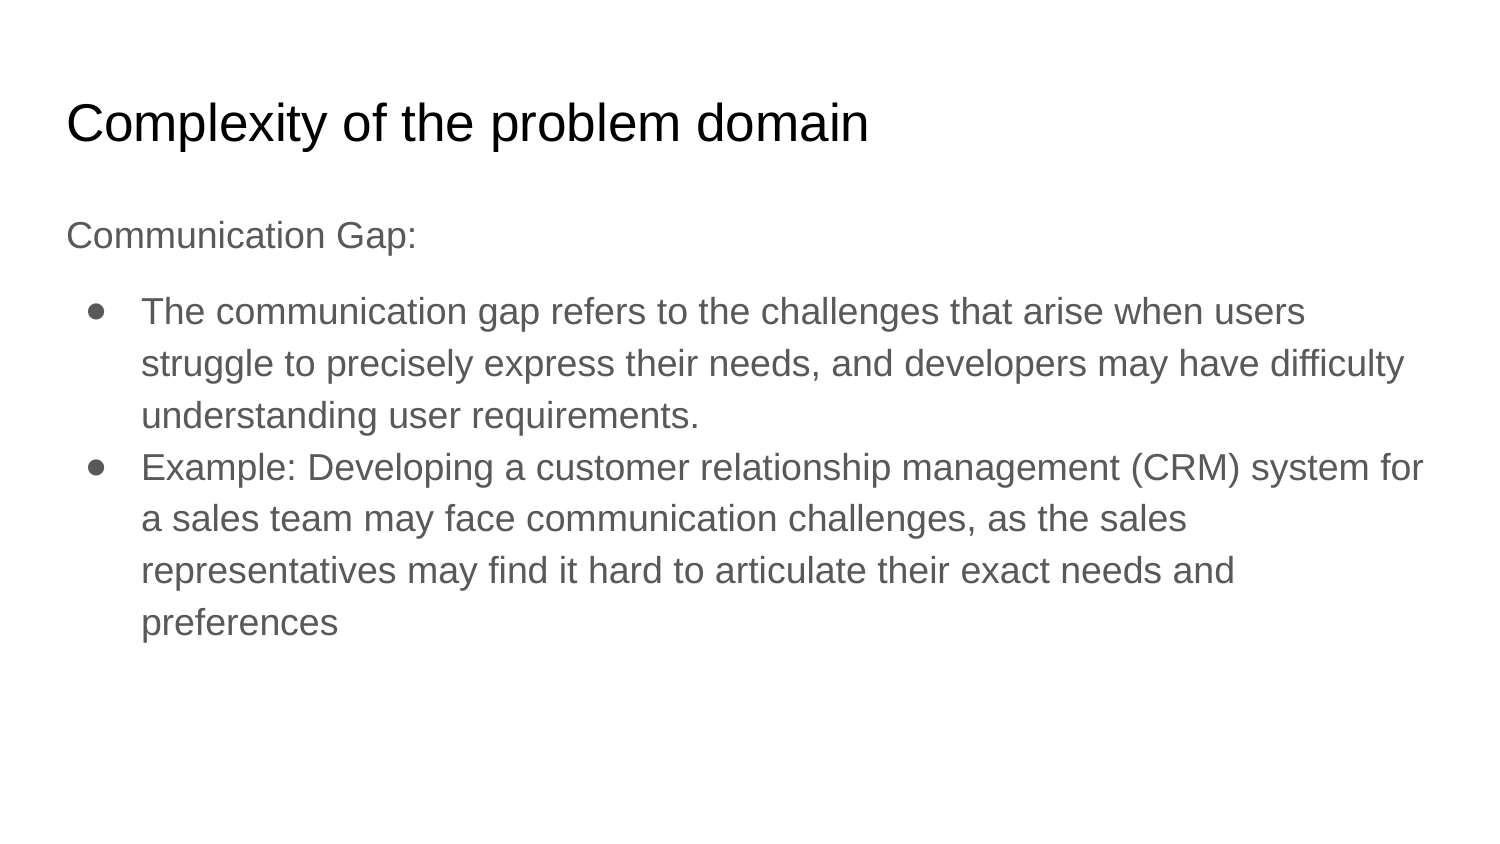

# Complexity of the problem domain
Communication Gap:
The communication gap refers to the challenges that arise when users struggle to precisely express their needs, and developers may have difficulty understanding user requirements.
Example: Developing a customer relationship management (CRM) system for a sales team may face communication challenges, as the sales representatives may find it hard to articulate their exact needs and preferences